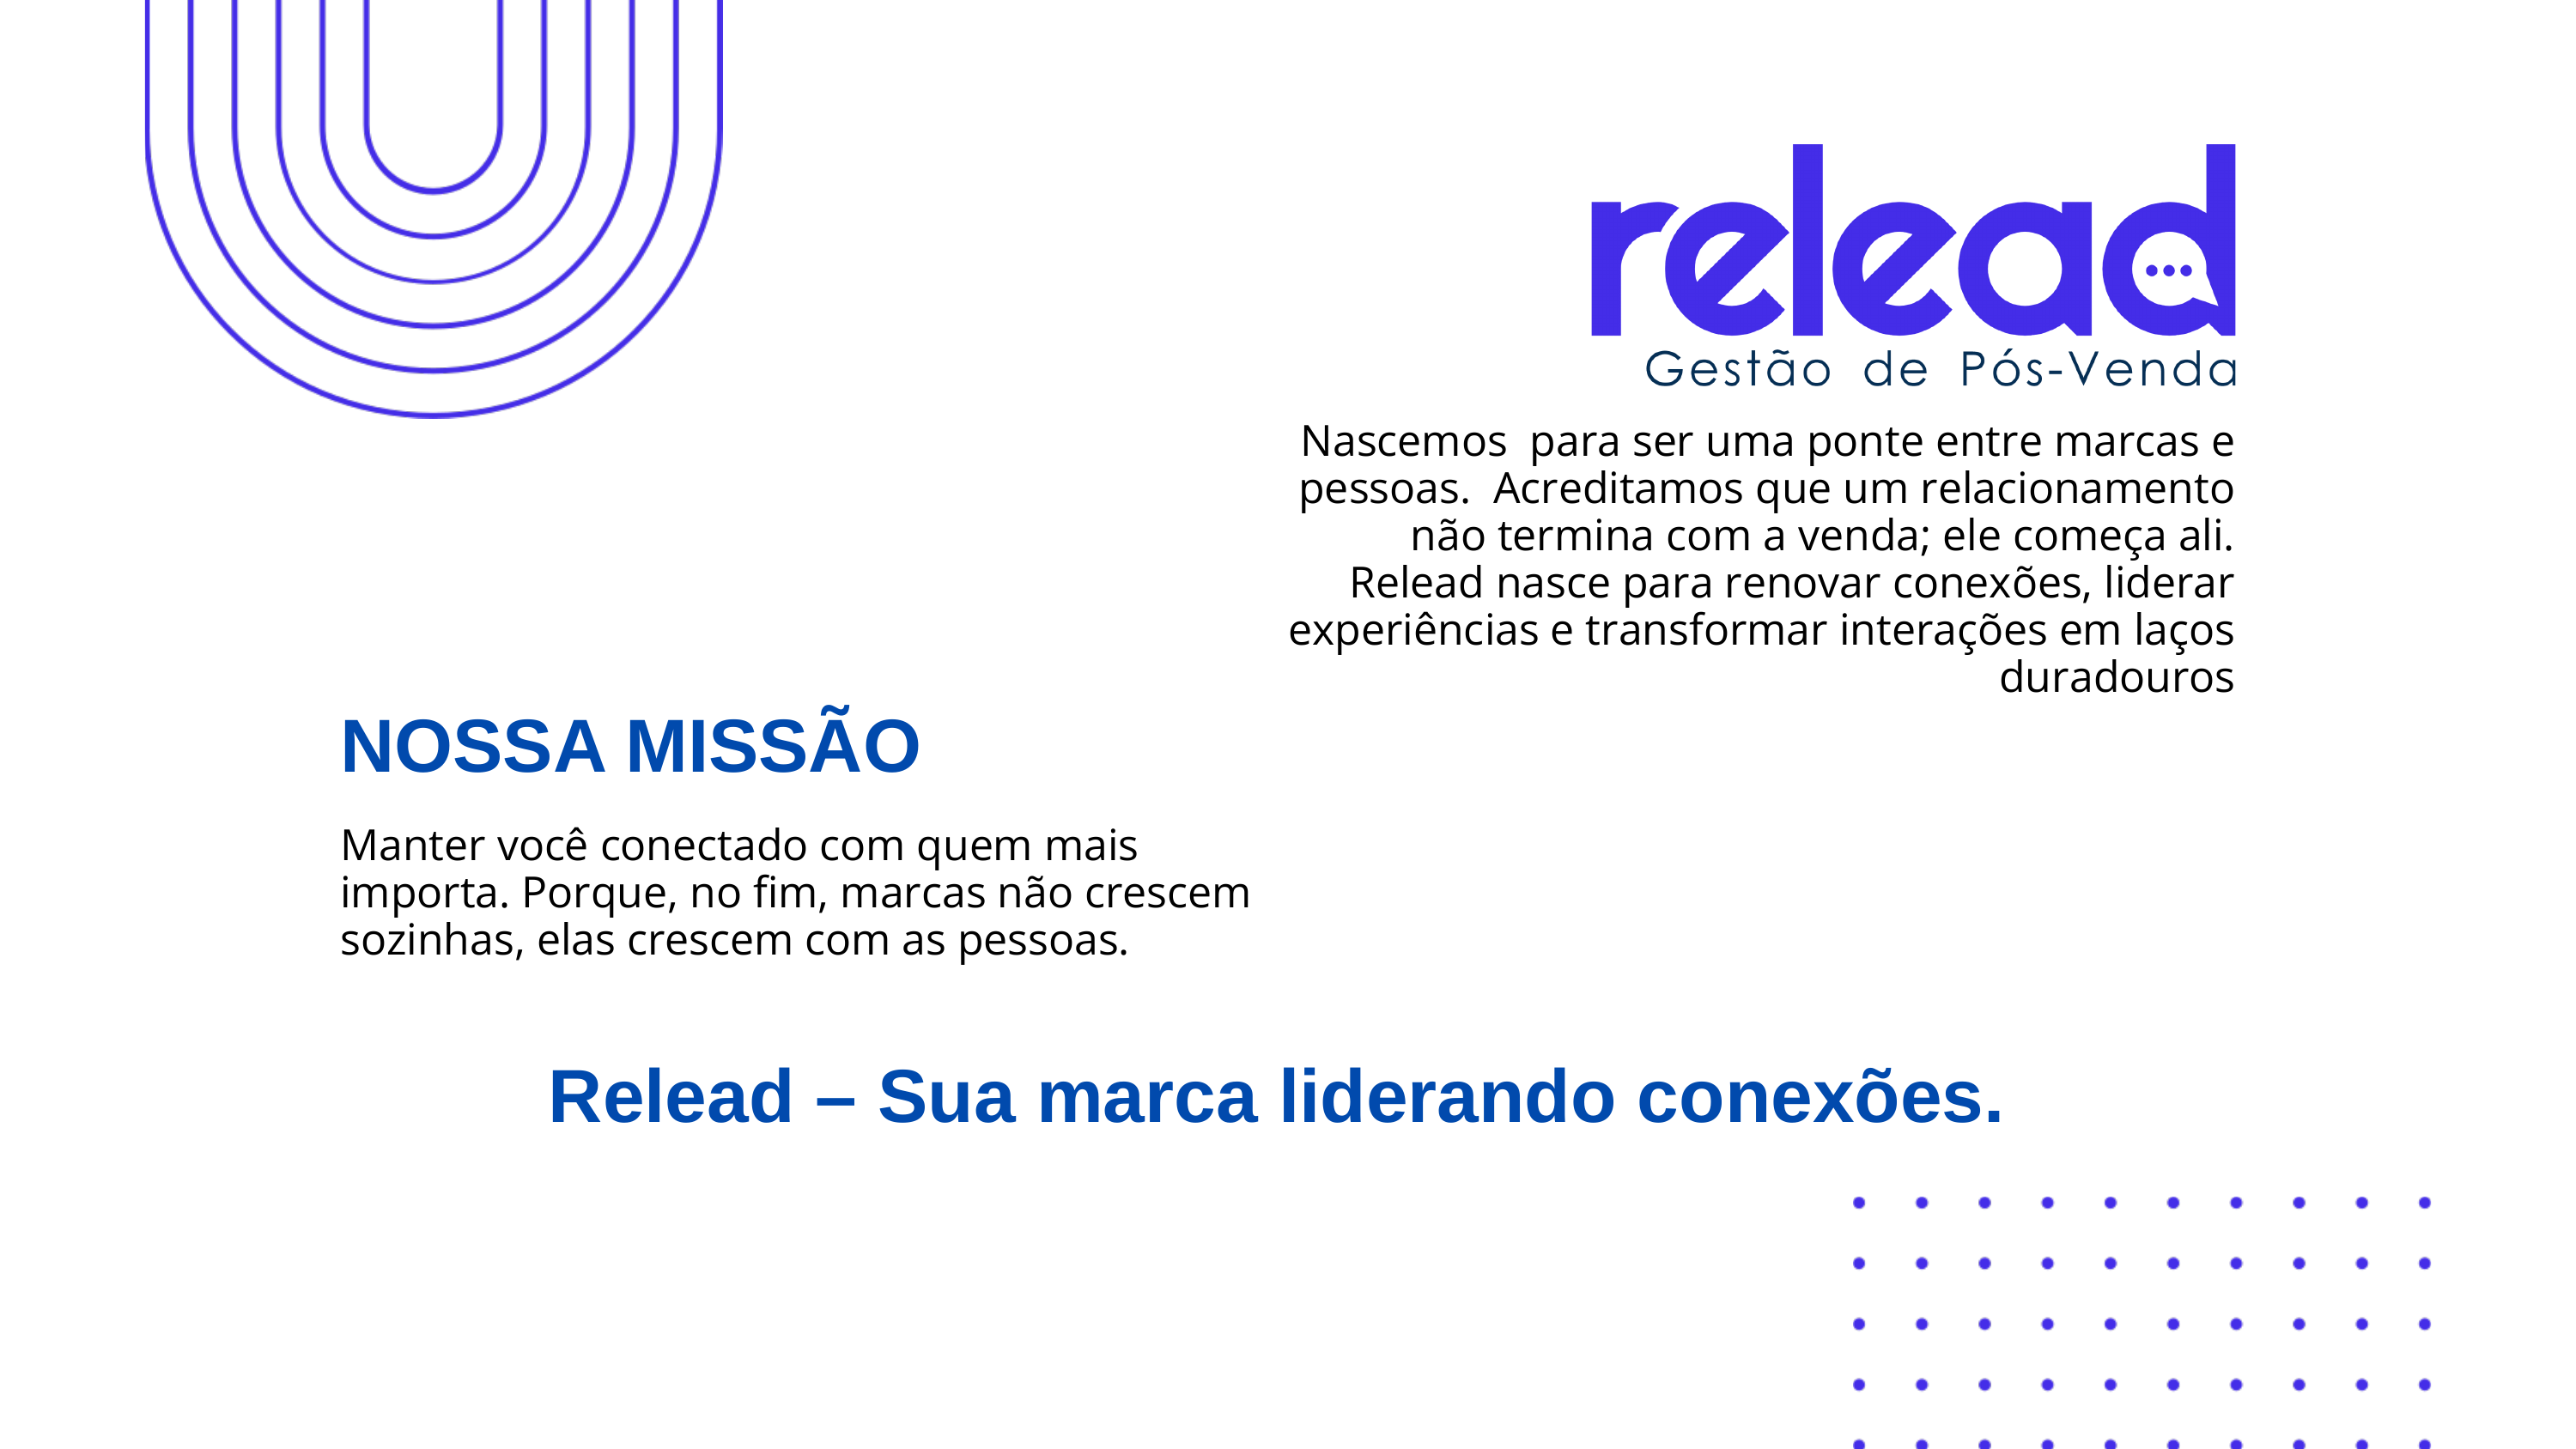

Nascemos  para ser uma ponte entre marcas e pessoas.  Acreditamos que um relacionamento não termina com a venda; ele começa ali. Relead nasce para renovar conexões, liderar experiências e transformar interações em laços duradouros
NOSSA MISSÃO
Manter você conectado com quem mais importa. Porque, no fim, marcas não crescem sozinhas, elas crescem com as pessoas.
Relead – Sua marca liderando conexões.